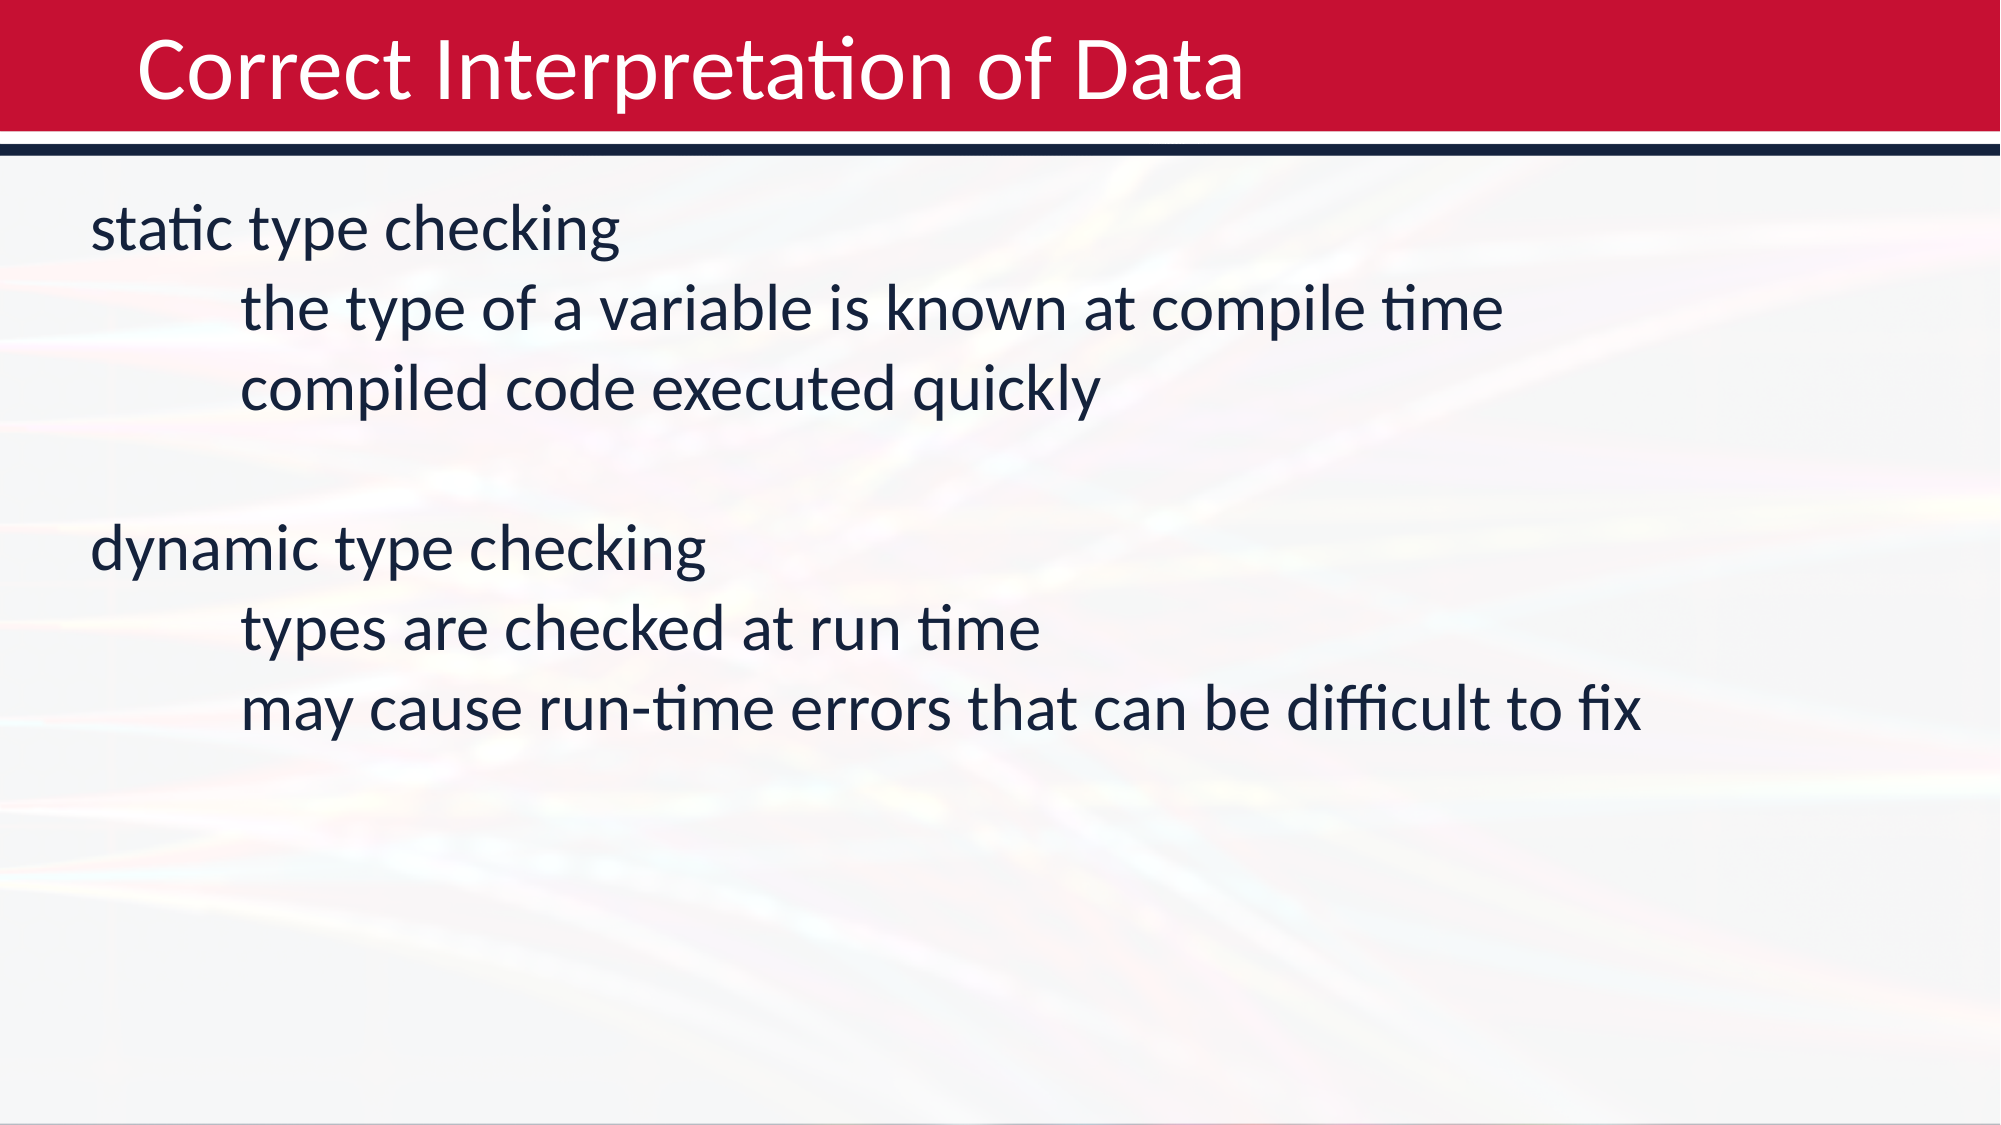

# Correct Interpretation of Data
static type checking
	the type of a variable is known at compile time
	compiled code executed quickly

dynamic type checking
	types are checked at run time
	may cause run-time errors that can be difficult to fix